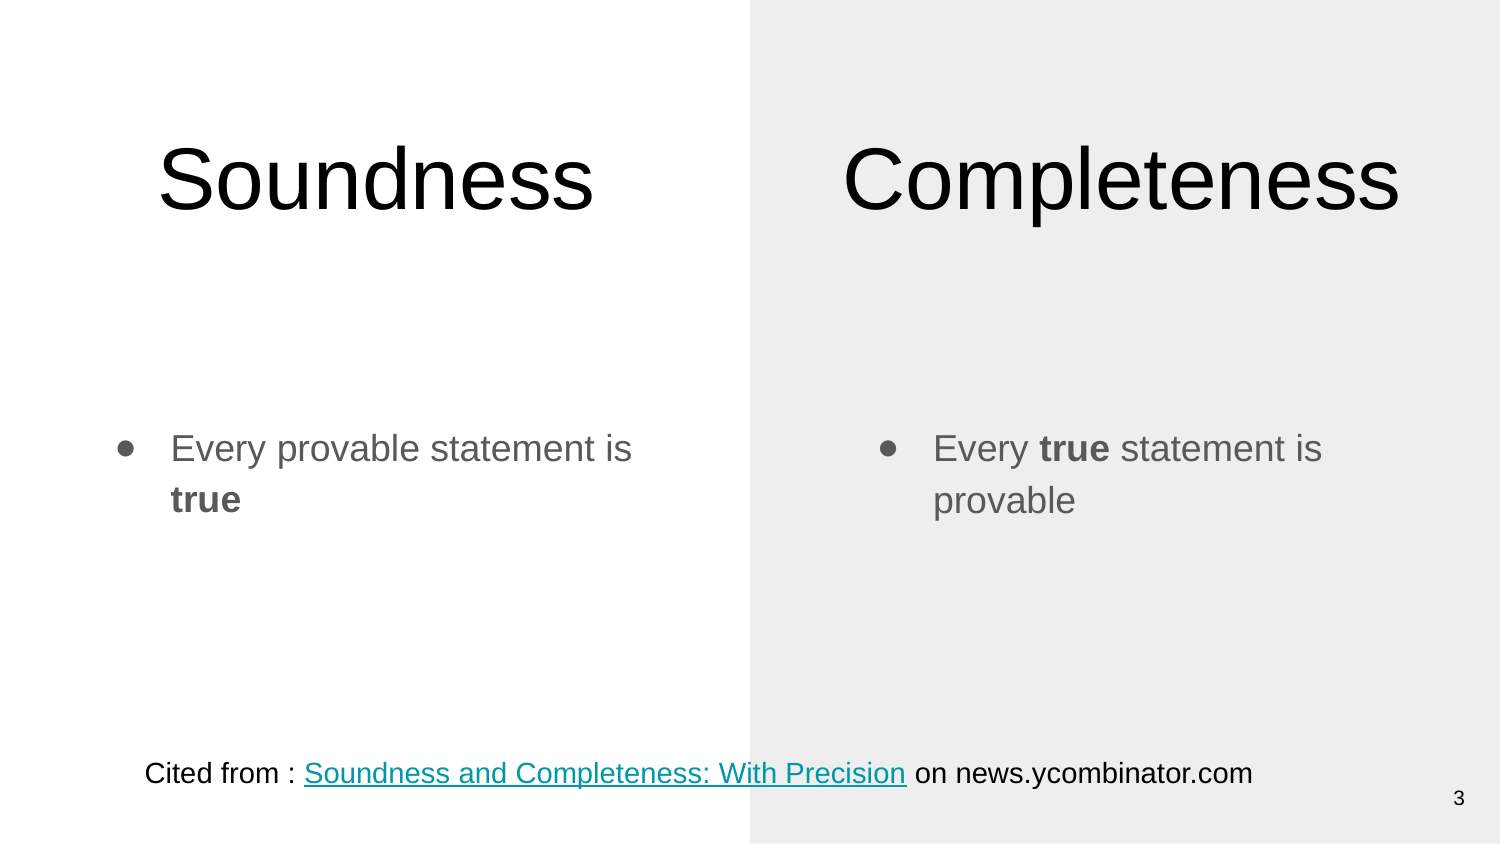

# Soundness
Completeness
Every provable statement is true
Every true statement is provable
Cited from : Soundness and Completeness: With Precision on news.ycombinator.com
3